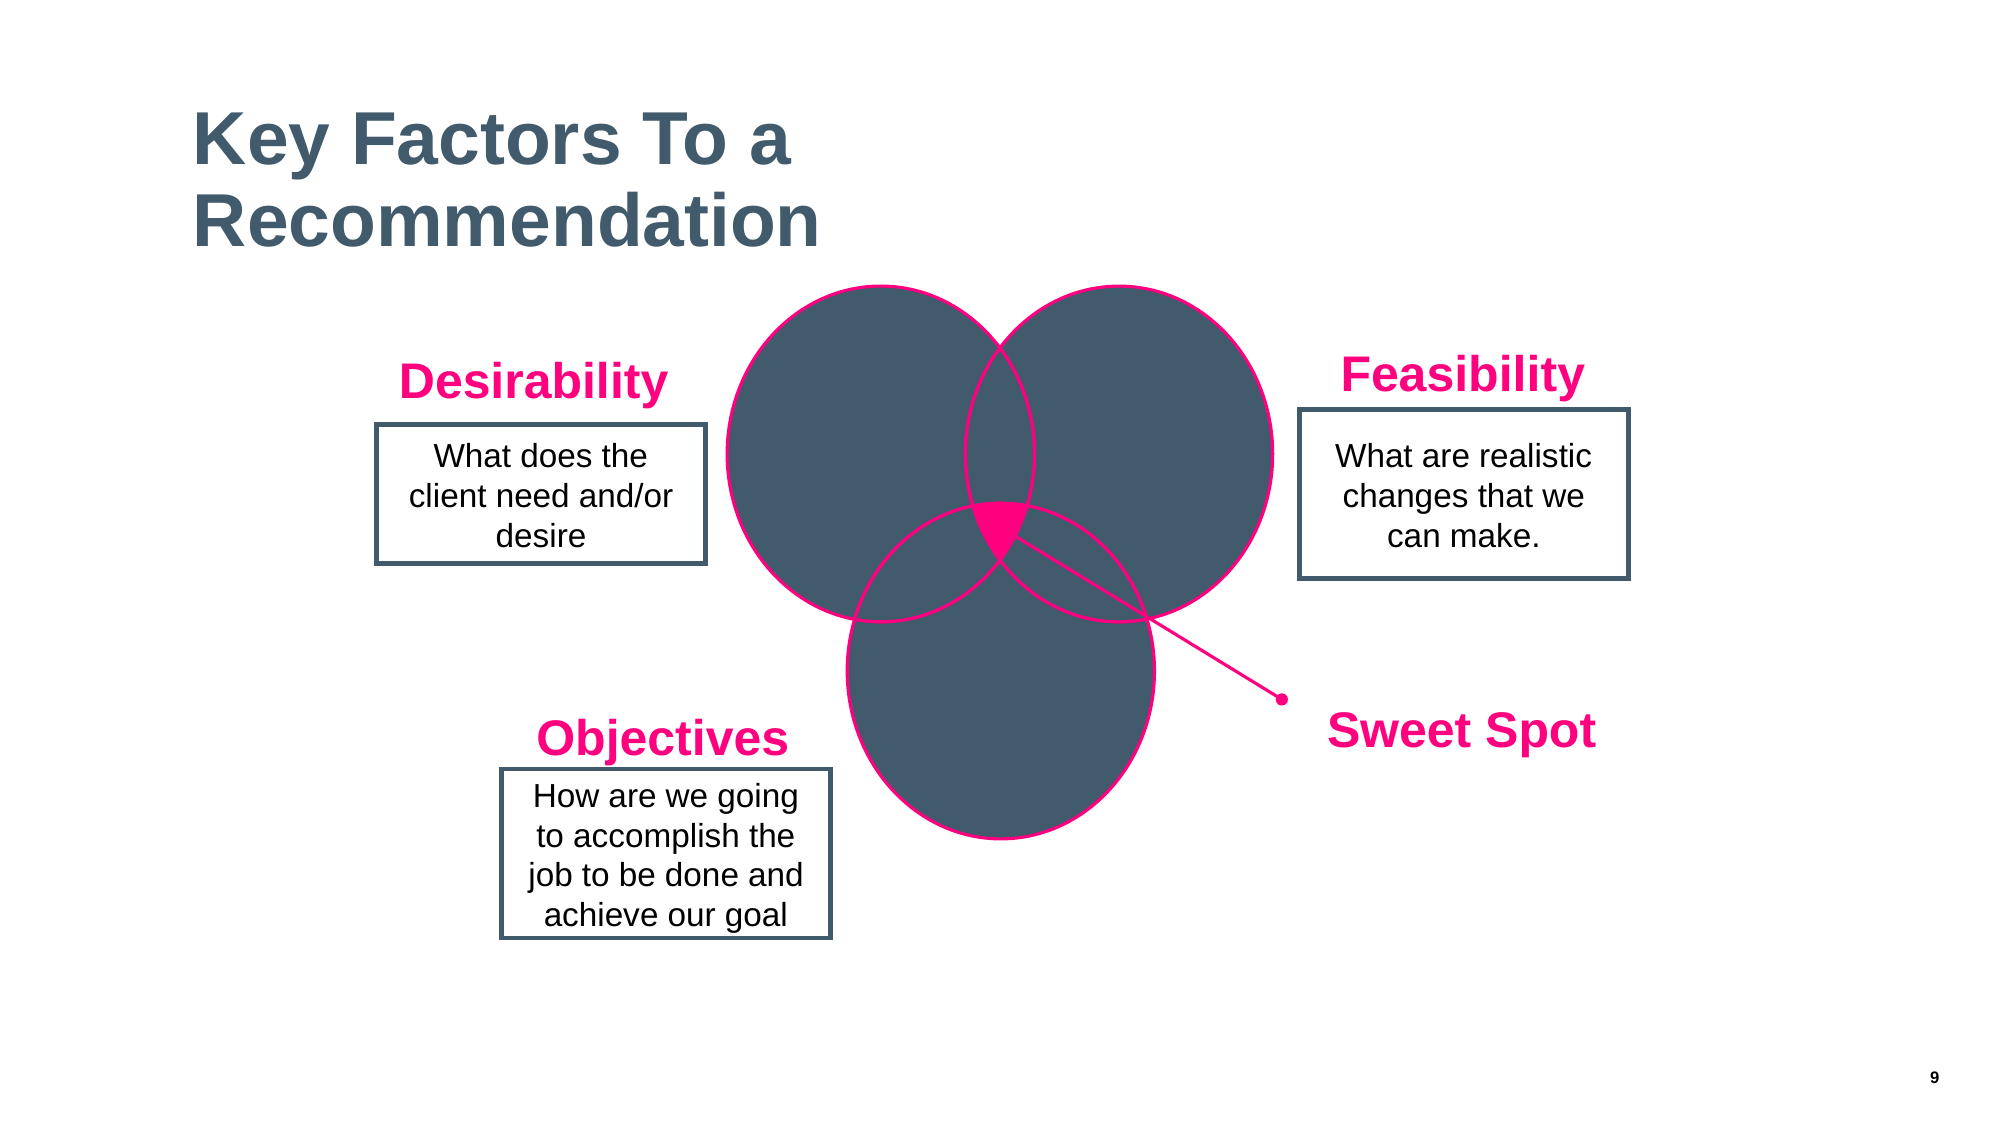

Key Factors To a Recommendation

Feasibility
Desirability
What are realistic changes that we can make.
What does the client need and/or desire
Sweet Spot
Objectives
How are we going to accomplish the job to be done and achieve our goal
9